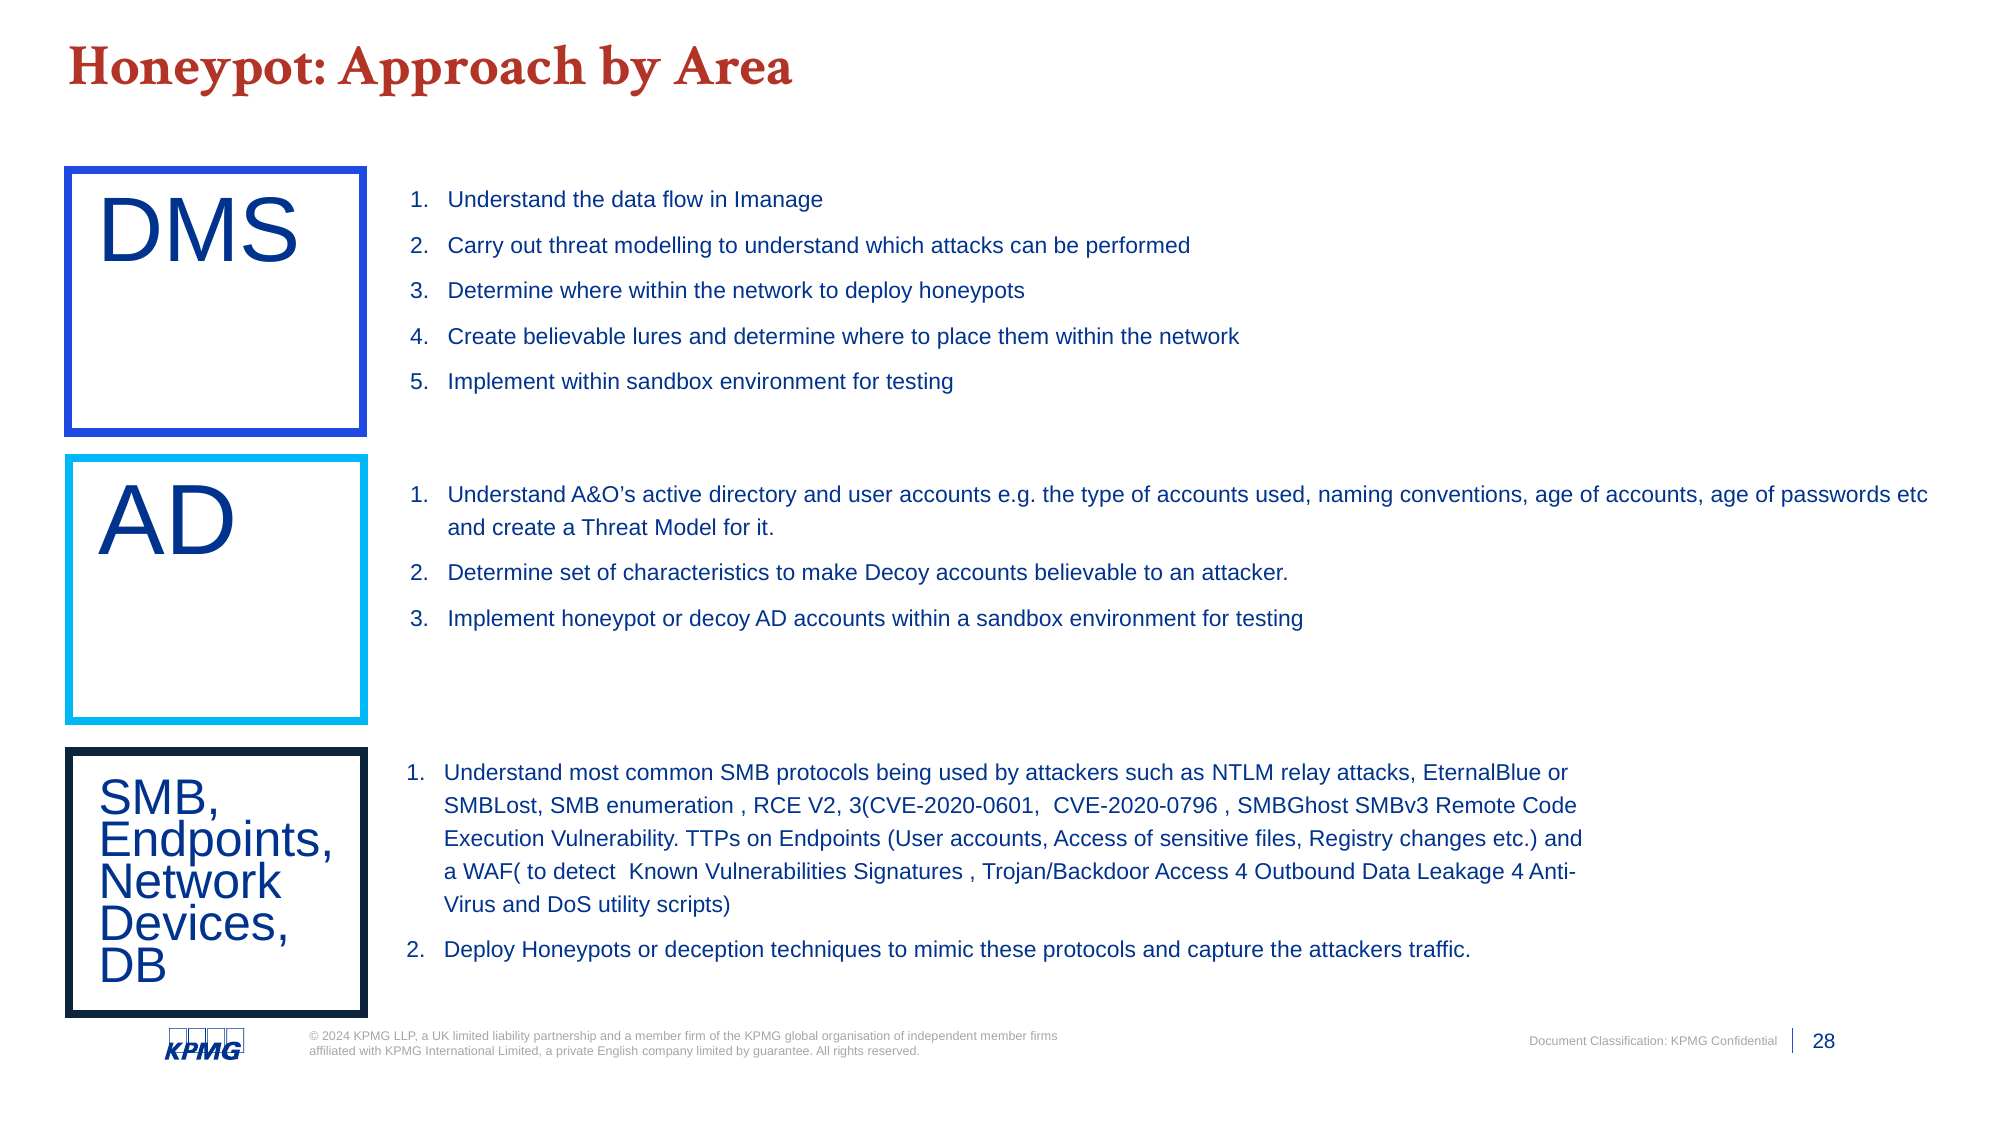

# Honeypot: Approach by Area

DMS

Understand the data flow in Imanage
Carry out threat modelling to understand which attacks can be performed
Determine where within the network to deploy honeypots
Create believable lures and determine where to place them within the network
Implement within sandbox environment for testing

AD
Understand A&O’s active directory and user accounts e.g. the type of accounts used, naming conventions, age of accounts, age of passwords etc and create a Threat Model for it.
Determine set of characteristics to make Decoy accounts believable to an attacker.
Implement honeypot or decoy AD accounts within a sandbox environment for testing

SMB, Endpoints, Network Devices, DB
Understand most common SMB protocols being used by attackers such as NTLM relay attacks, EternalBlue or SMBLost, SMB enumeration , RCE V2, 3(CVE-2020-0601,  CVE-2020-0796 , SMBGhost SMBv3 Remote Code Execution Vulnerability. TTPs on Endpoints (User accounts, Access of sensitive files, Registry changes etc.) and a WAF( to detect  Known Vulnerabilities Signatures , Trojan/Backdoor Access 4 Outbound Data Leakage 4 Anti-Virus and DoS utility scripts)
Deploy Honeypots or deception techniques to mimic these protocols and capture the attackers traffic.